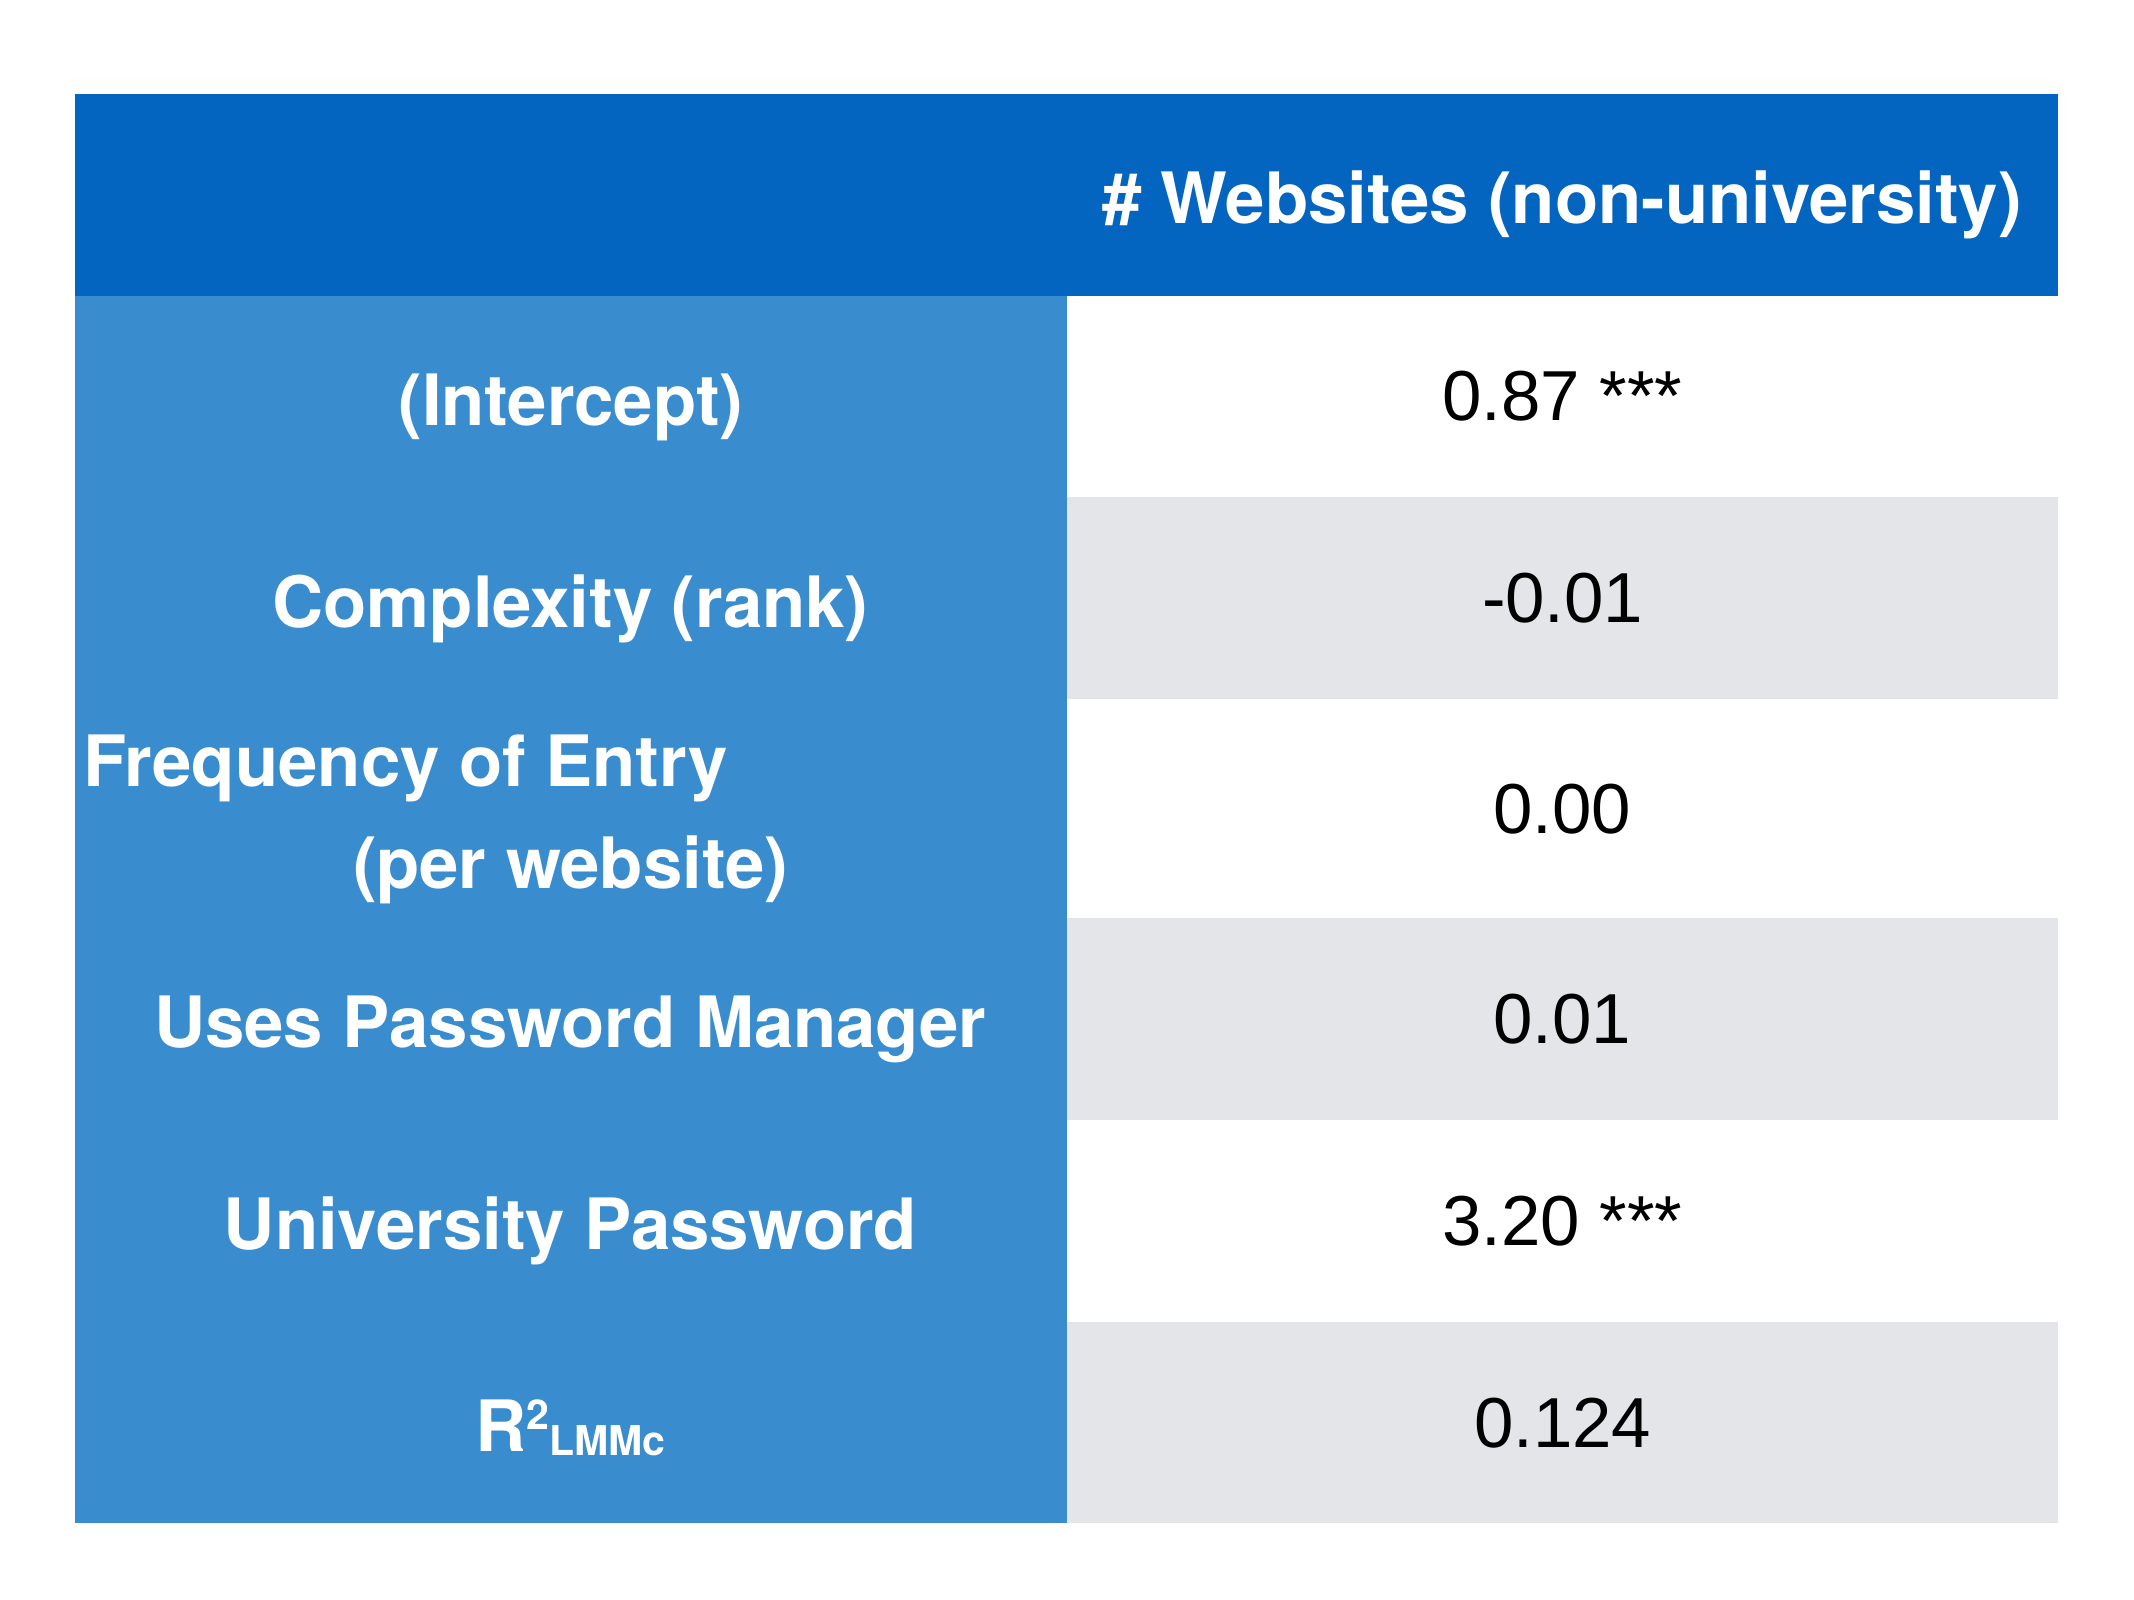

|  | # Websites  (non-university) |
| --- | --- |
| (Intercept) | 0.87 \*\*\* |
| Complexity (rank) | -0.01 |
| Frequency of Entry (per website) | 0.00 |
| Uses Password Manager | 0.01 |
| University Password | 3.20 \*\*\* |
| R2LMMc | 0.124 |